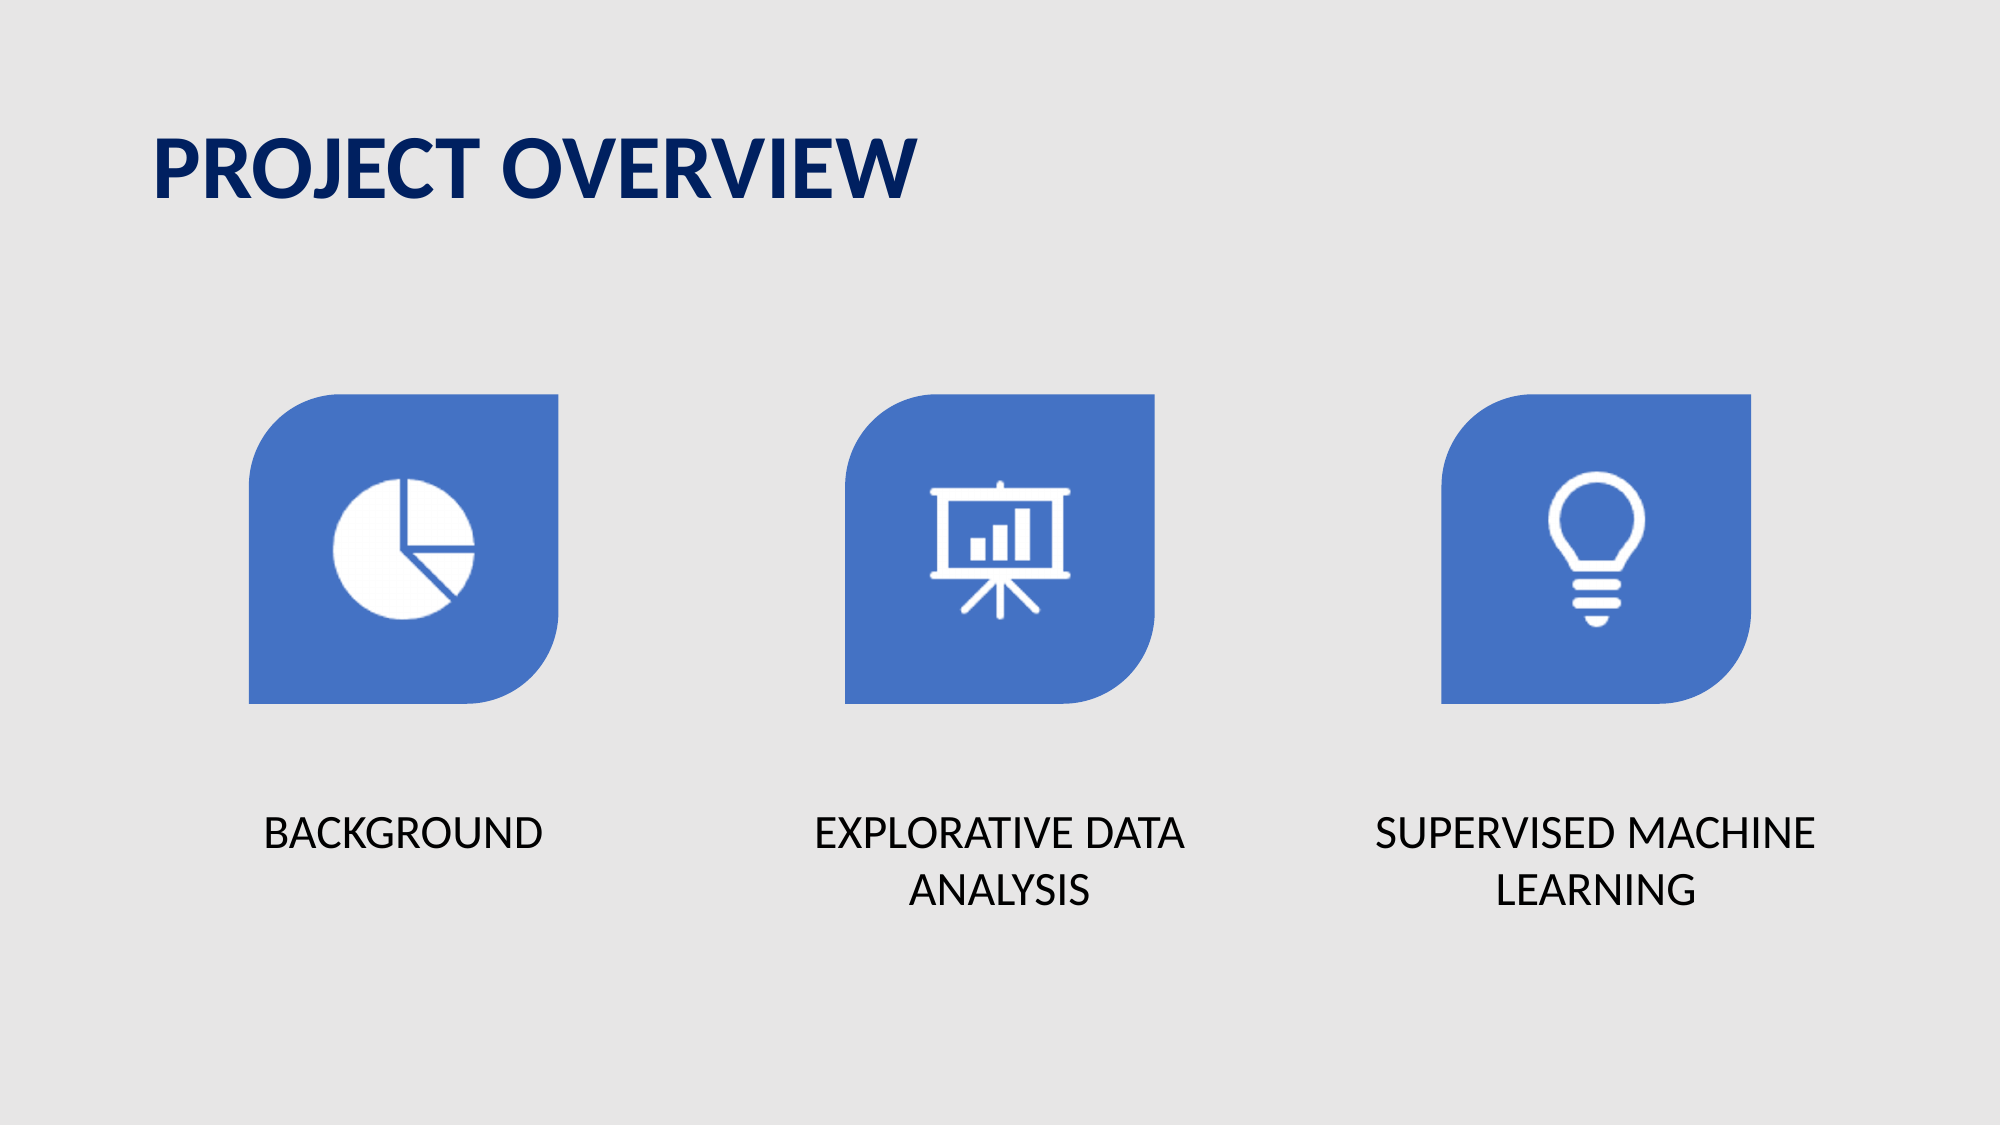

# PROJECT OVERVIEW
BACKGROUND
EXPLORATIVE DATA ANALYSIS
SUPERVISED MACHINE LEARNING